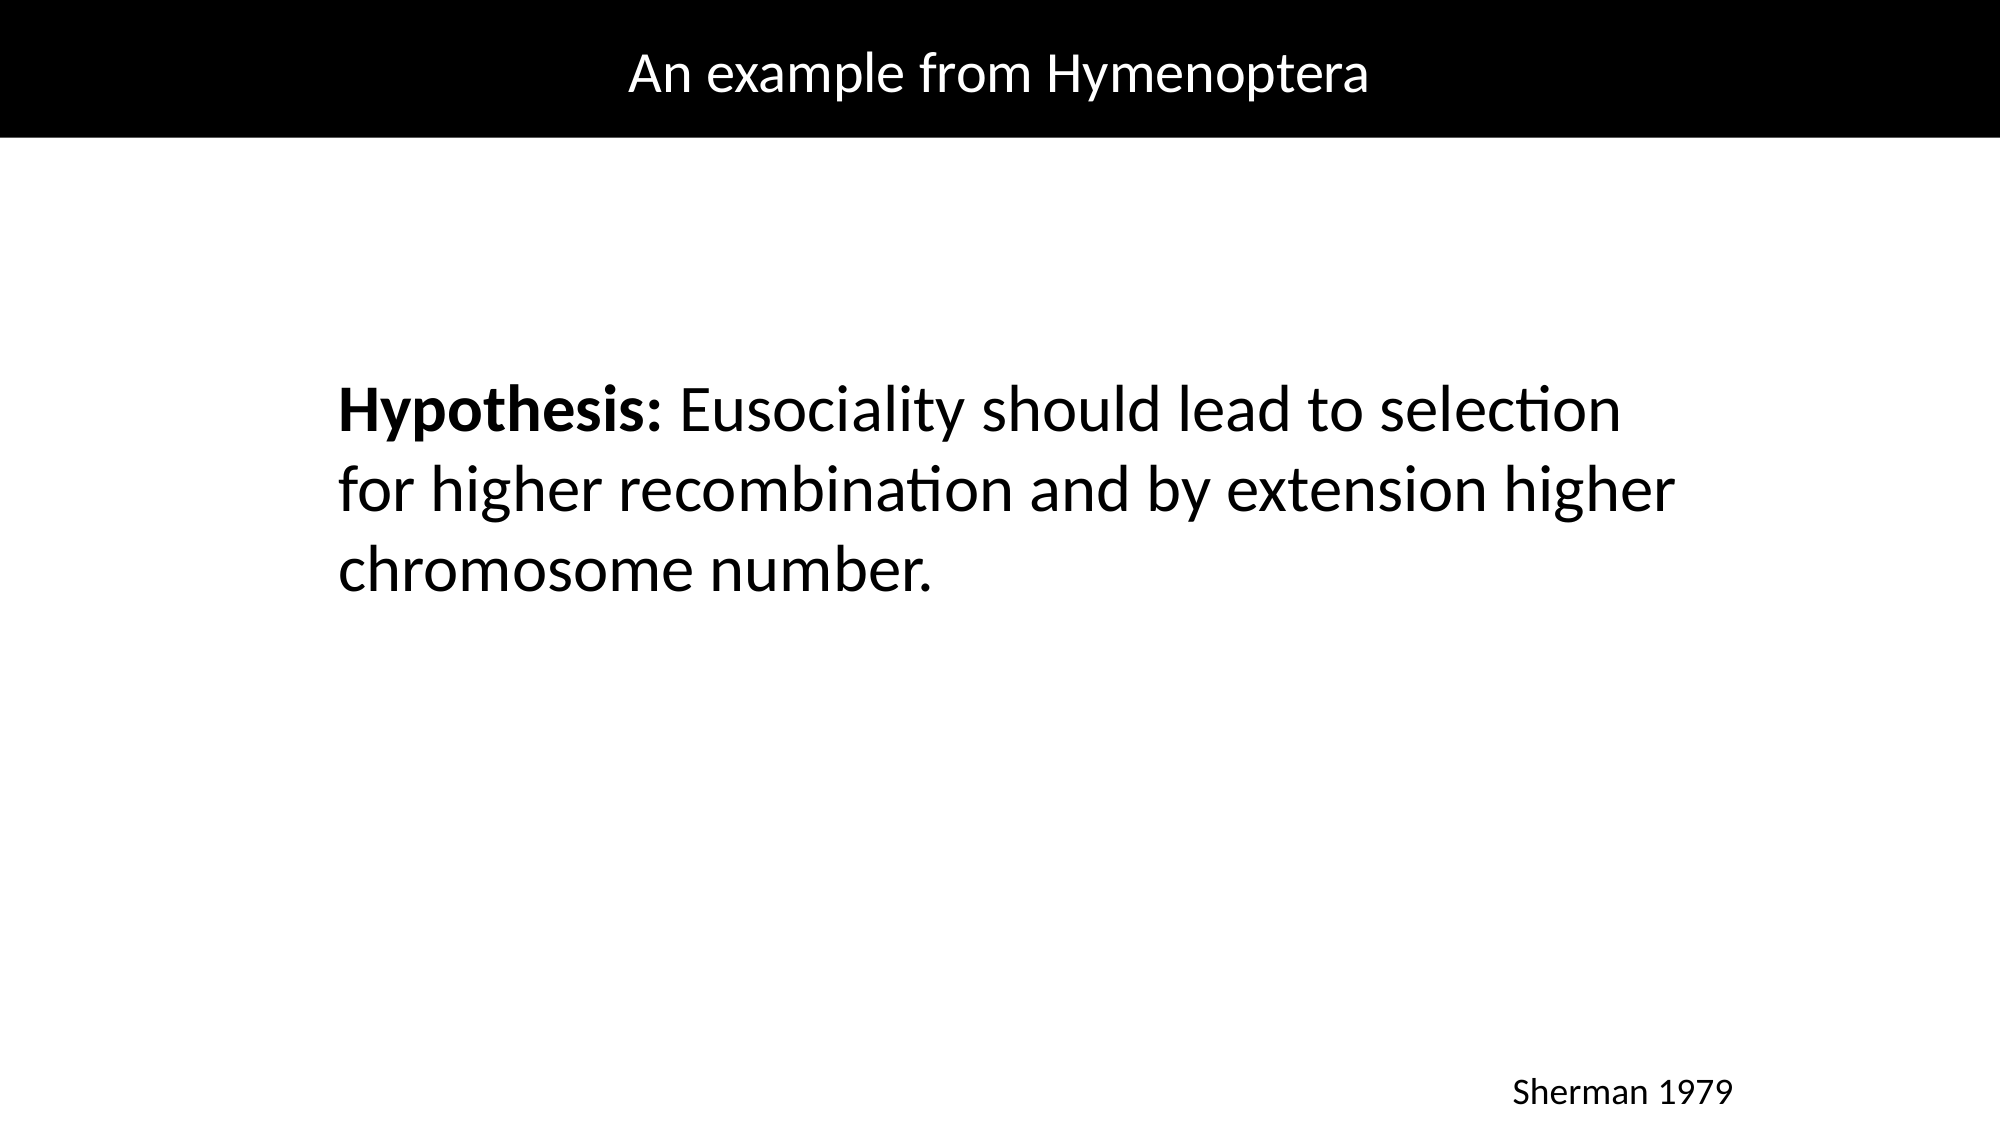

An example from Hymenoptera
Hypothesis: Eusociality should lead to selection for higher recombination and by extension higher chromosome number.
Sherman 1979